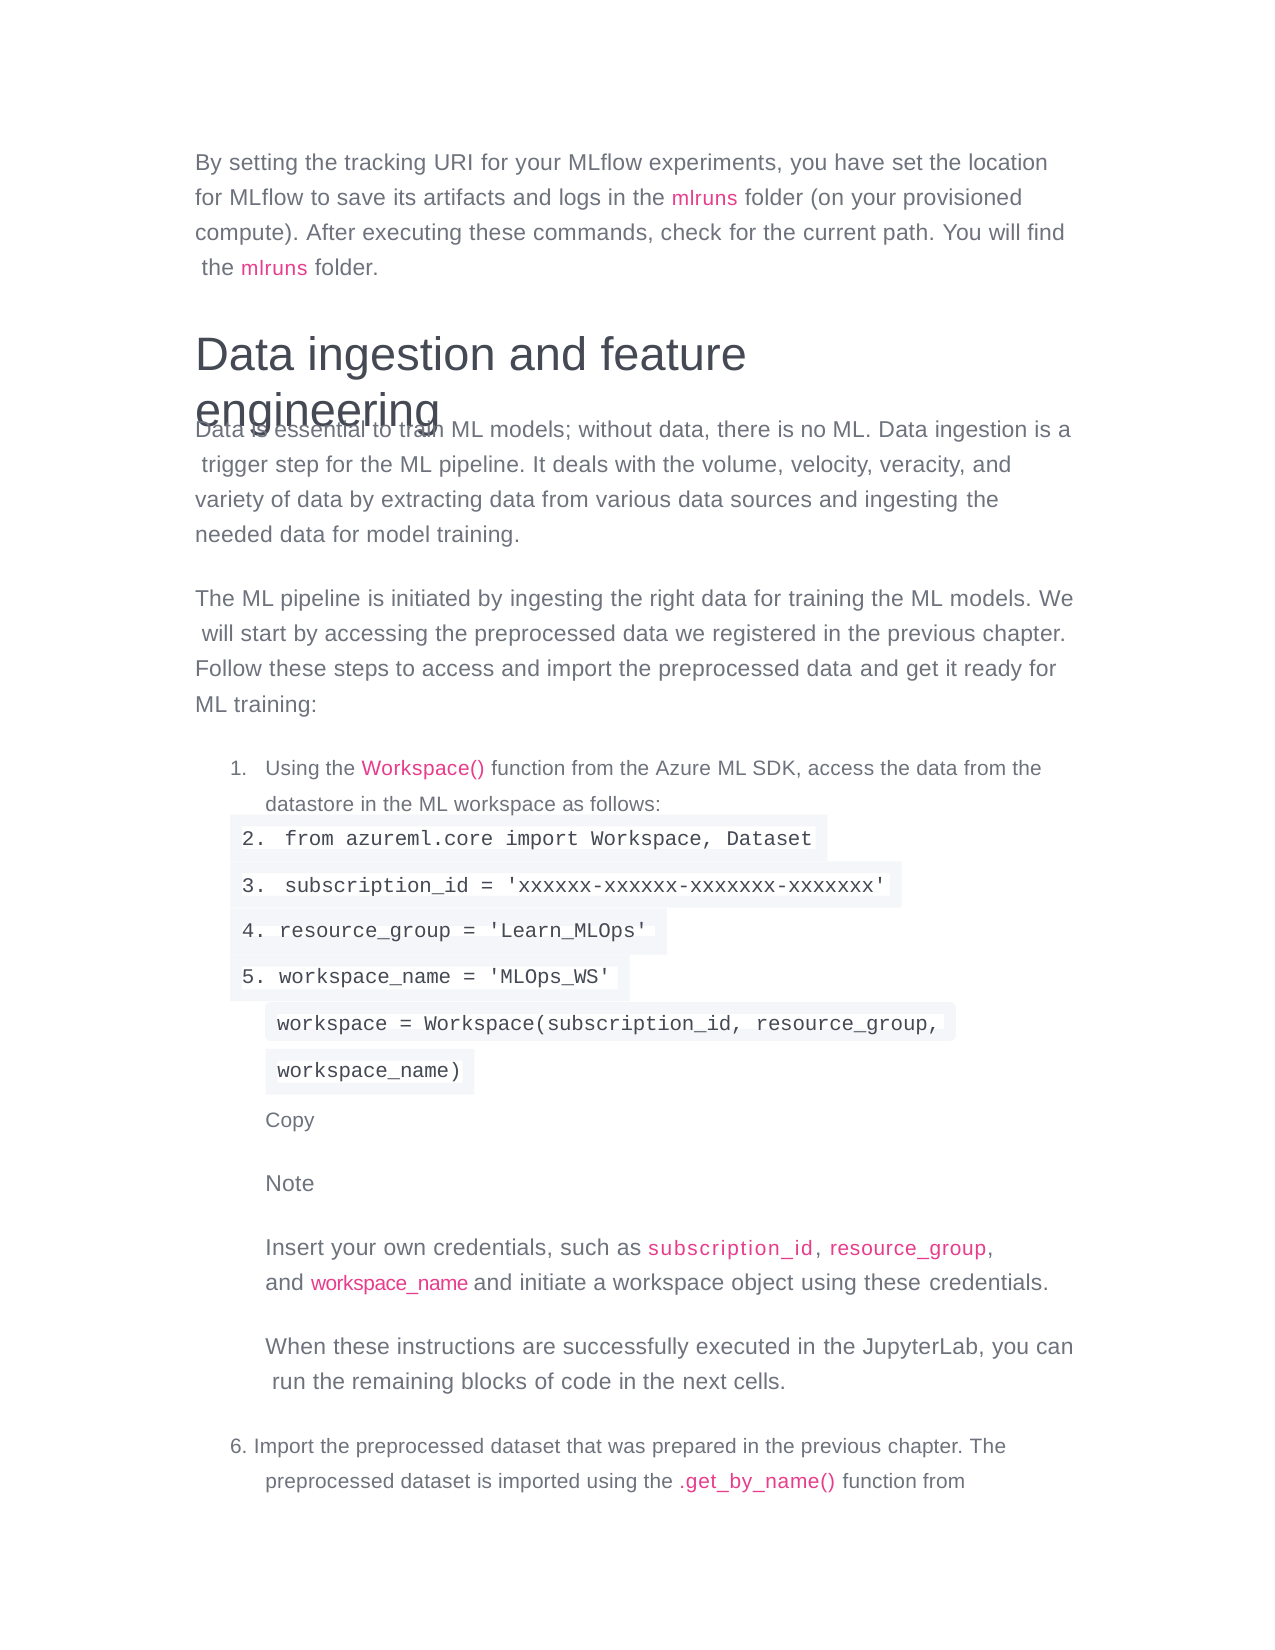

By setting the tracking URI for your MLflow experiments, you have set the location  for MLflow to save its artifacts and logs in the mlruns folder (on your provisioned  compute). After executing these commands, check for the current path. You will find  the mlruns folder.
# Data ingestion and feature engineering
Data is essential to train ML models; without data, there is no ML. Data ingestion is a  trigger step for the ML pipeline. It deals with the volume, velocity, veracity, and  variety of data by extracting data from various data sources and ingesting the  needed data for model training.

The ML pipeline is initiated by ingesting the right data for training the ML models. We  will start by accessing the preprocessed data we registered in the previous chapter.  Follow these steps to access and import the preprocessed data and get it ready for  ML training:

Using the Workspace() function from the Azure ML SDK, access the data from the  datastore in the ML workspace as follows:
from azureml.core import Workspace, Dataset

subscription_id = 'xxxxxx-xxxxxx-xxxxxxx-xxxxxxx'

4. resource_group = 'Learn_MLOps'

5. workspace_name = 'MLOps_WS'
workspace = Workspace(subscription_id, resource_group,

workspace_name)

Copy

Note

Insert your own credentials, such as subscription_id, resource_group,
and workspace_name and initiate a workspace object using these credentials.

When these instructions are successfully executed in the JupyterLab, you can  run the remaining blocks of code in the next cells.

6. Import the preprocessed dataset that was prepared in the previous chapter. The  preprocessed dataset is imported using the .get_by_name() function from